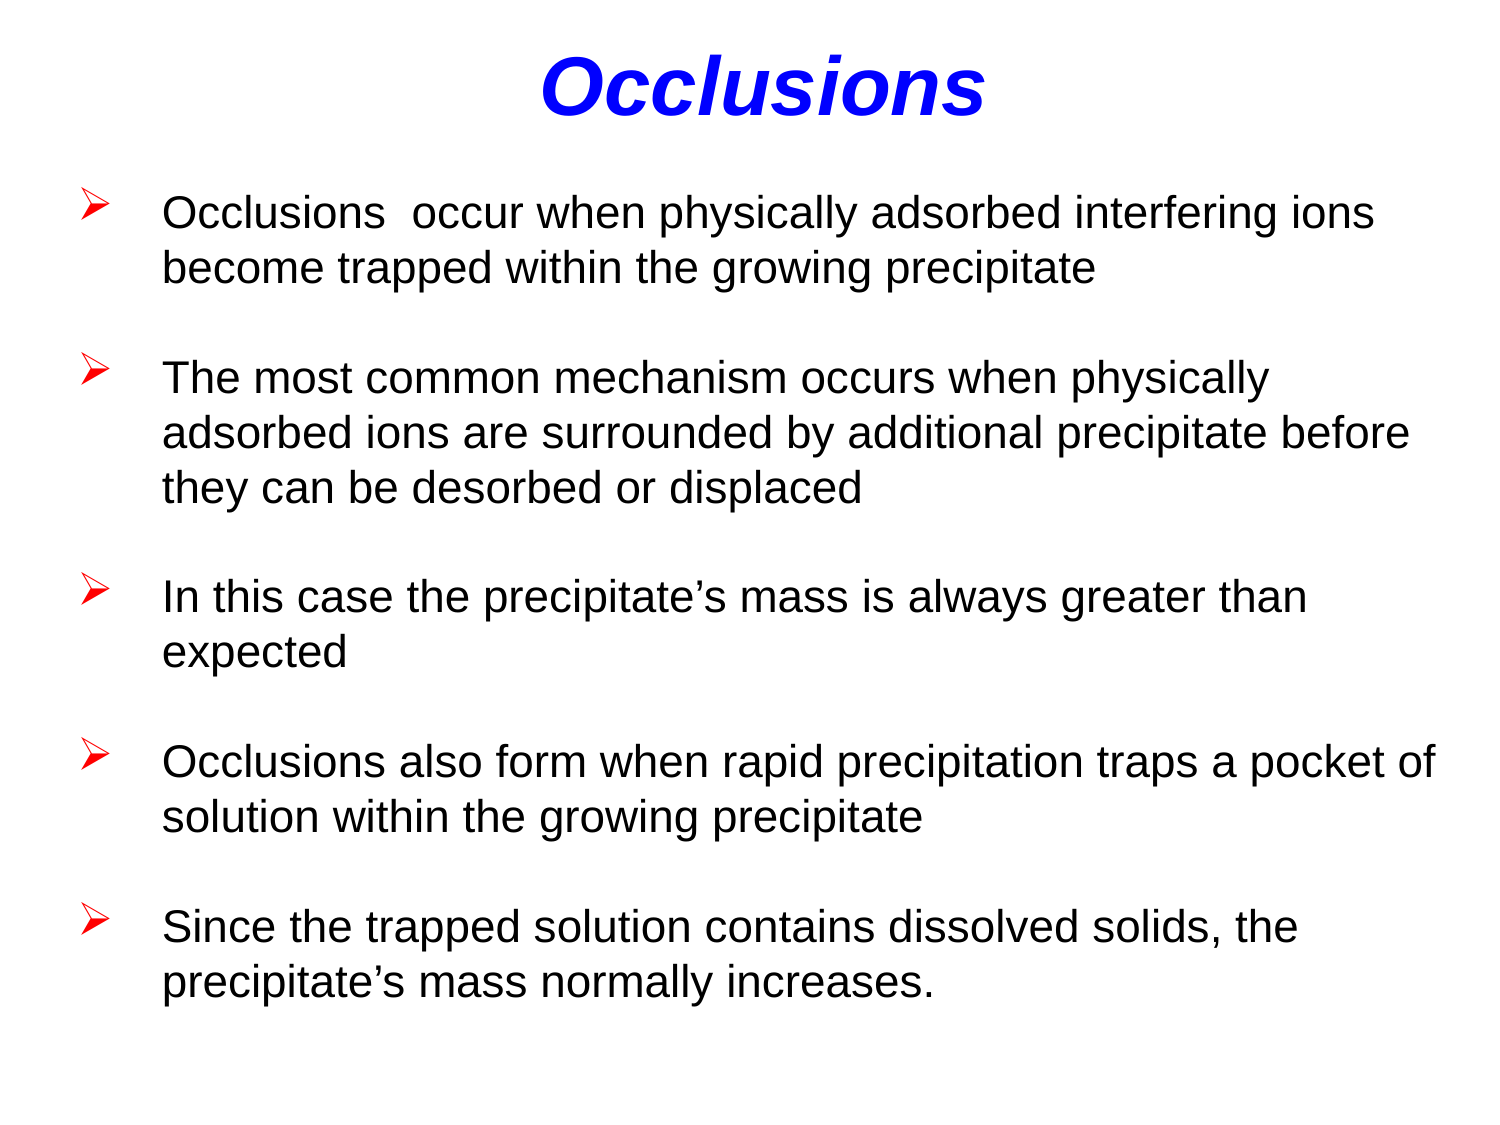

Occlusions
Occlusions  occur when physically adsorbed interfering ions become trapped within the growing precipitate

The most common mechanism occurs when physically adsorbed ions are surrounded by additional precipitate before they can be desorbed or displaced

In this case the precipitate’s mass is always greater than expected

Occlusions also form when rapid precipitation traps a pocket of solution within the growing precipitate

Since the trapped solution contains dissolved solids, the precipitate’s mass normally increases.